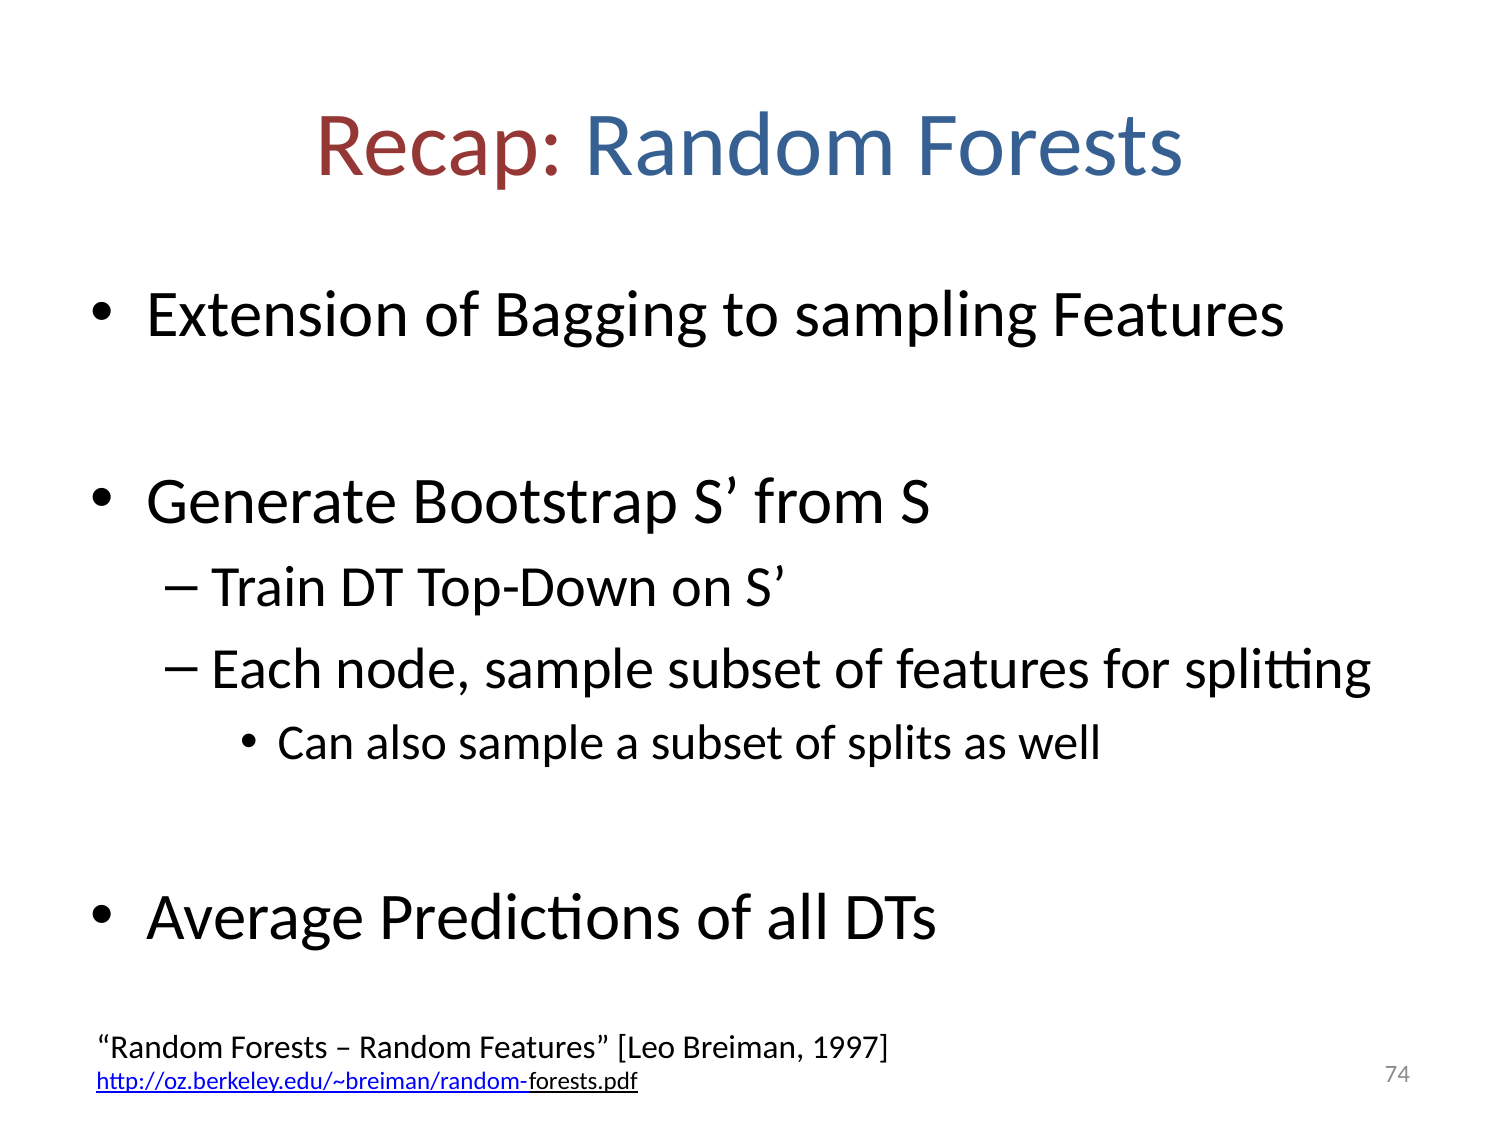

# Recap: Random Forests
Extension of Bagging to sampling Features

Generate Bootstrap S’ from S
Train DT Top-Down on S’
Each node, sample subset of features for splitting
Can also sample a subset of splits as well

Average Predictions of all DTs
“Random Forests – Random Features” [Leo Breiman, 1997]
http://oz.berkeley.edu/~breiman/random-forests.pdf
74